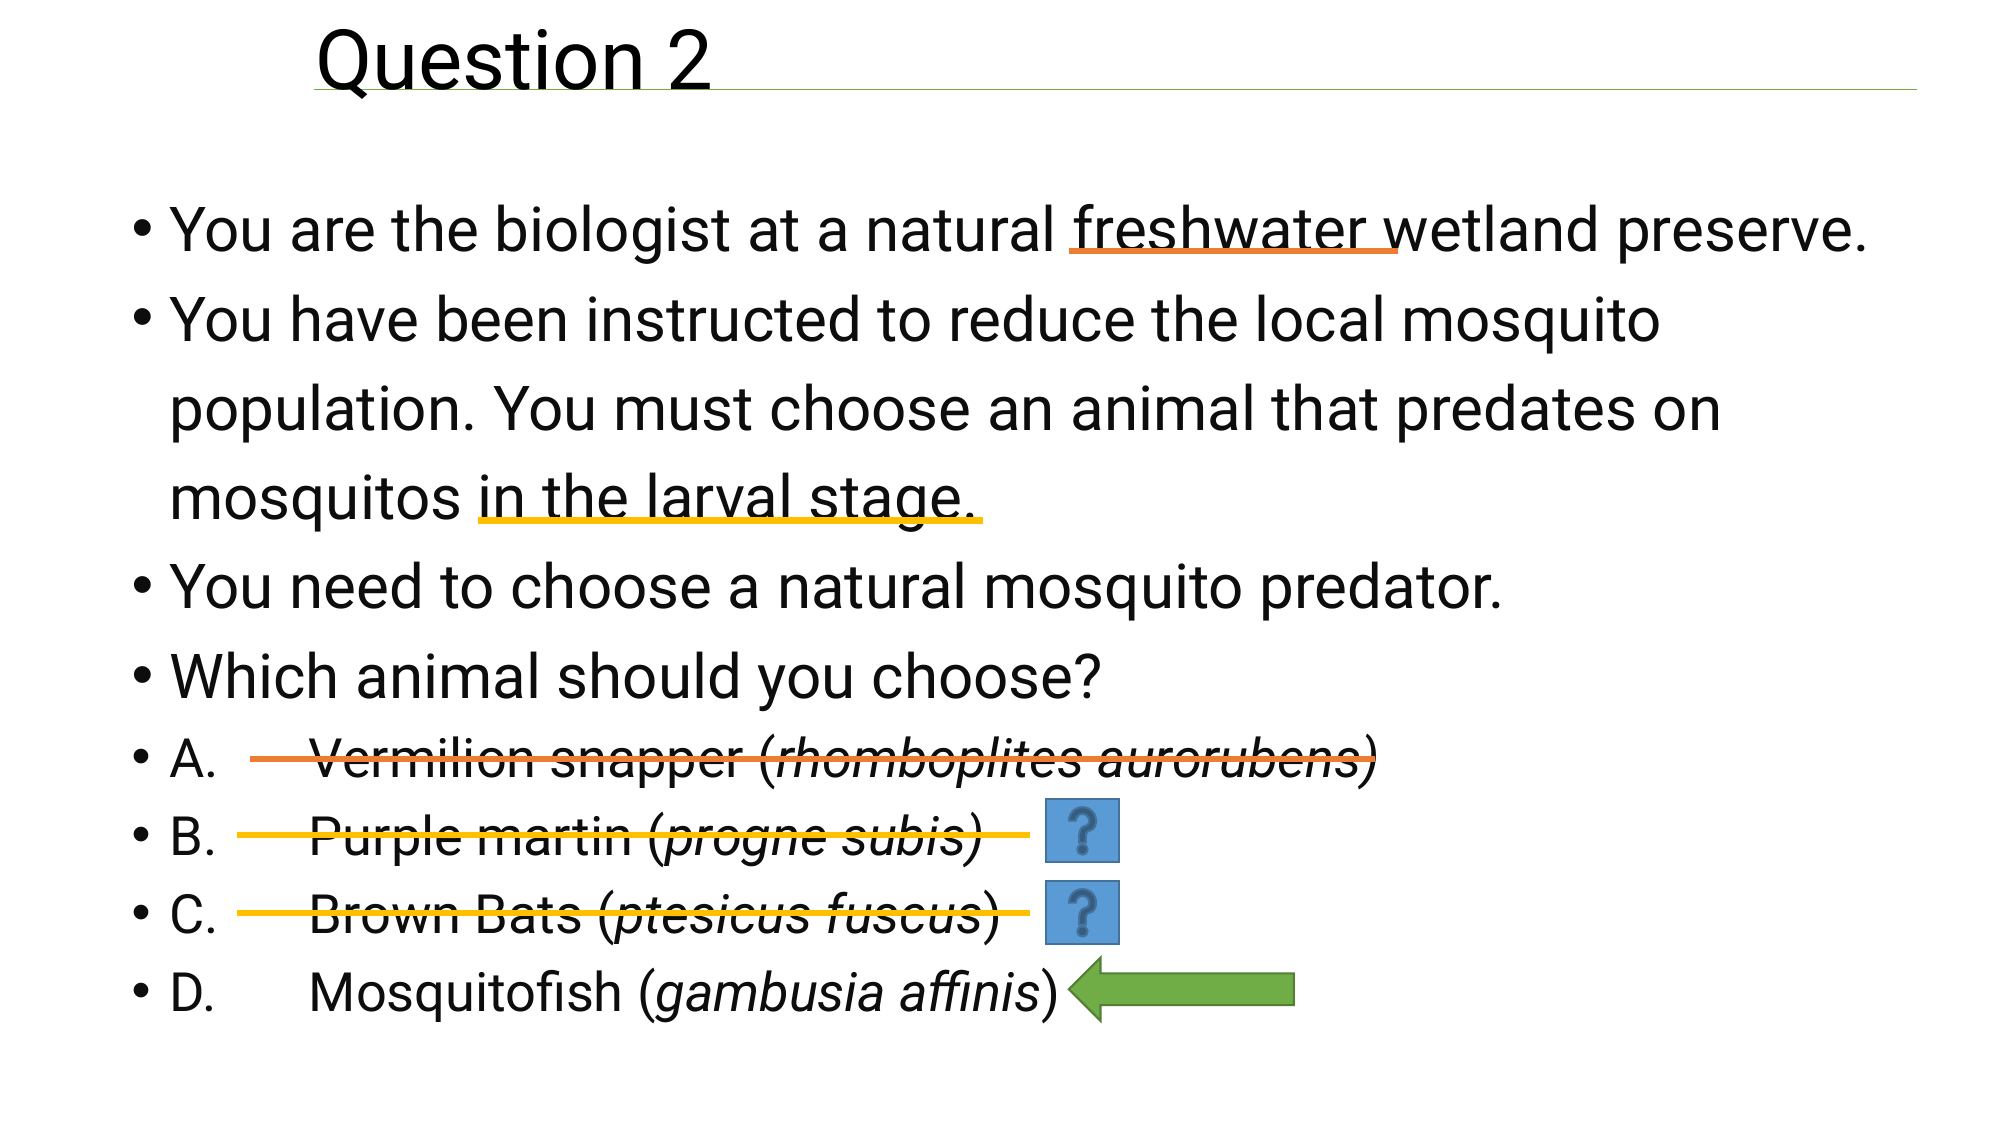

# Question 2
You are the biologist at a natural freshwater wetland preserve.
You have been instructed to reduce the local mosquito population. You must choose an animal that predates on mosquitos in the larval stage.
You need to choose a natural mosquito predator.
Which animal should you choose?
A. 	Vermilion snapper (rhomboplites aurorubens)
B. 	Purple martin (progne subis)
C. 	Brown Bats (ptesicus fuscus)
D. 	Mosquitofish (gambusia affinis)